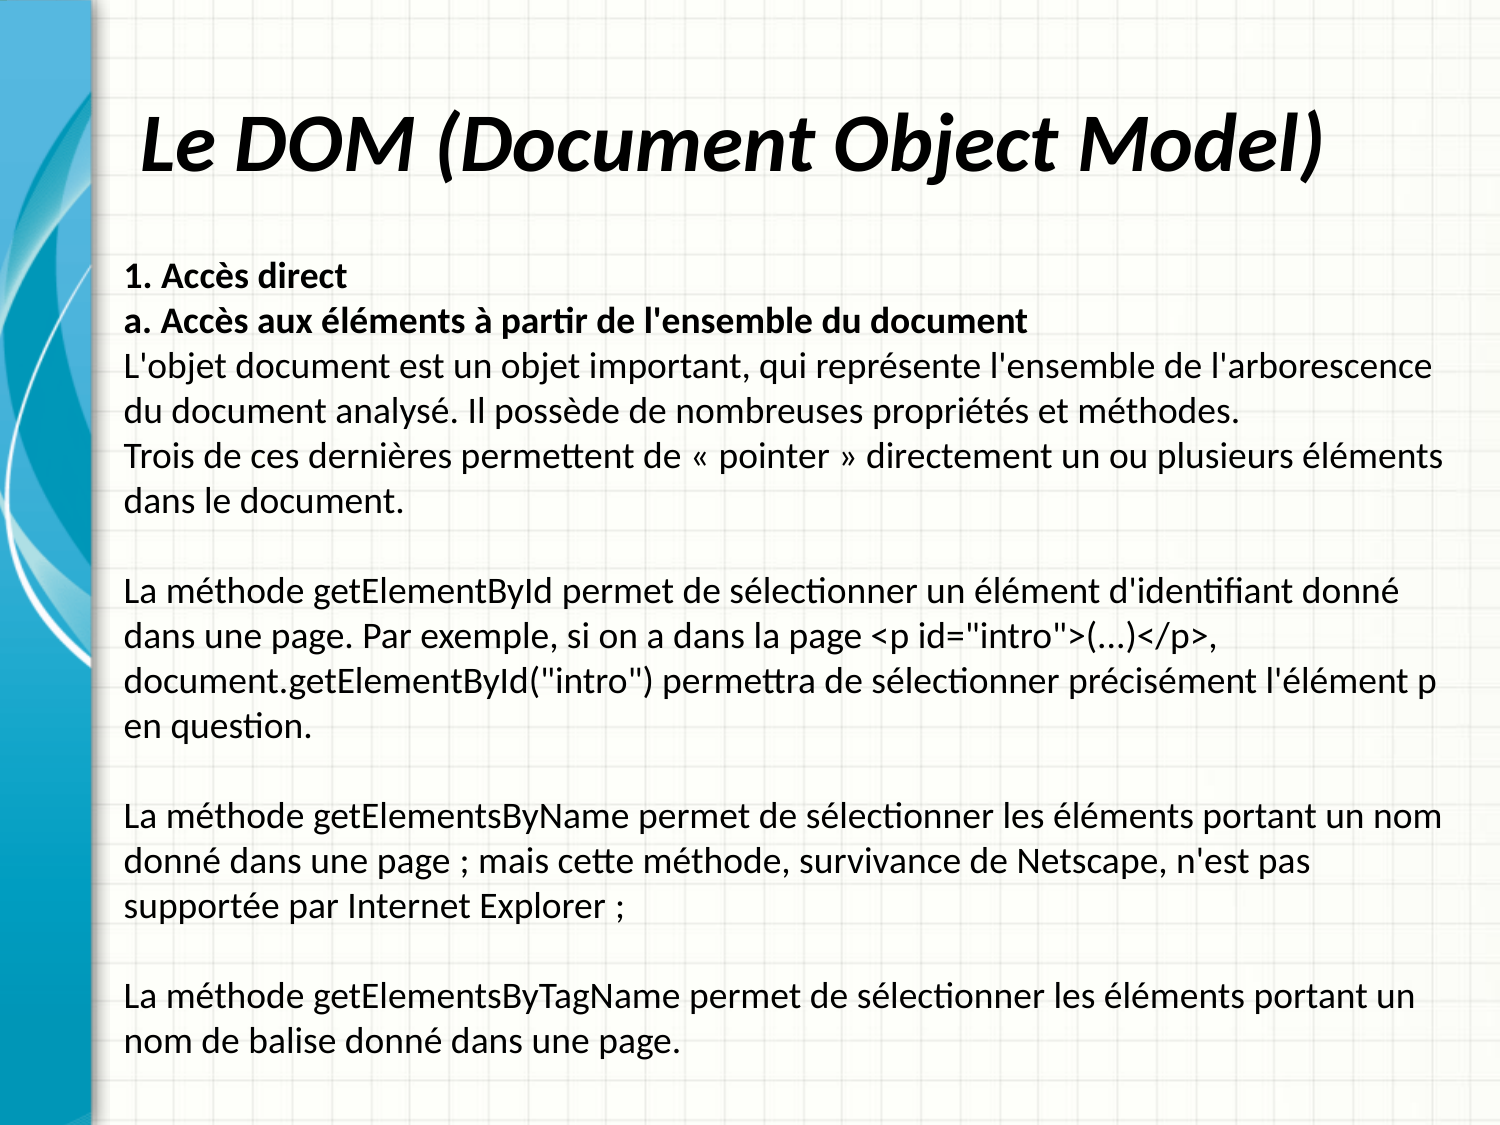

# Le DOM (Document Object Model)
1. Accès direct
a. Accès aux éléments à partir de l'ensemble du document
L'objet document est un objet important, qui représente l'ensemble de l'arborescence du document analysé. Il possède de nombreuses propriétés et méthodes.
Trois de ces dernières permettent de « pointer » directement un ou plusieurs éléments dans le document.

La méthode getElementById permet de sélectionner un élément d'identifiant donné dans une page. Par exemple, si on a dans la page <p id="intro">(...)</p>,
document.getElementById("intro") permettra de sélectionner précisément l'élément p en question.

La méthode getElementsByName permet de sélectionner les éléments portant un nom donné dans une page ; mais cette méthode, survivance de Netscape, n'est pas supportée par Internet Explorer ;

La méthode getElementsByTagName permet de sélectionner les éléments portant un nom de balise donné dans une page.